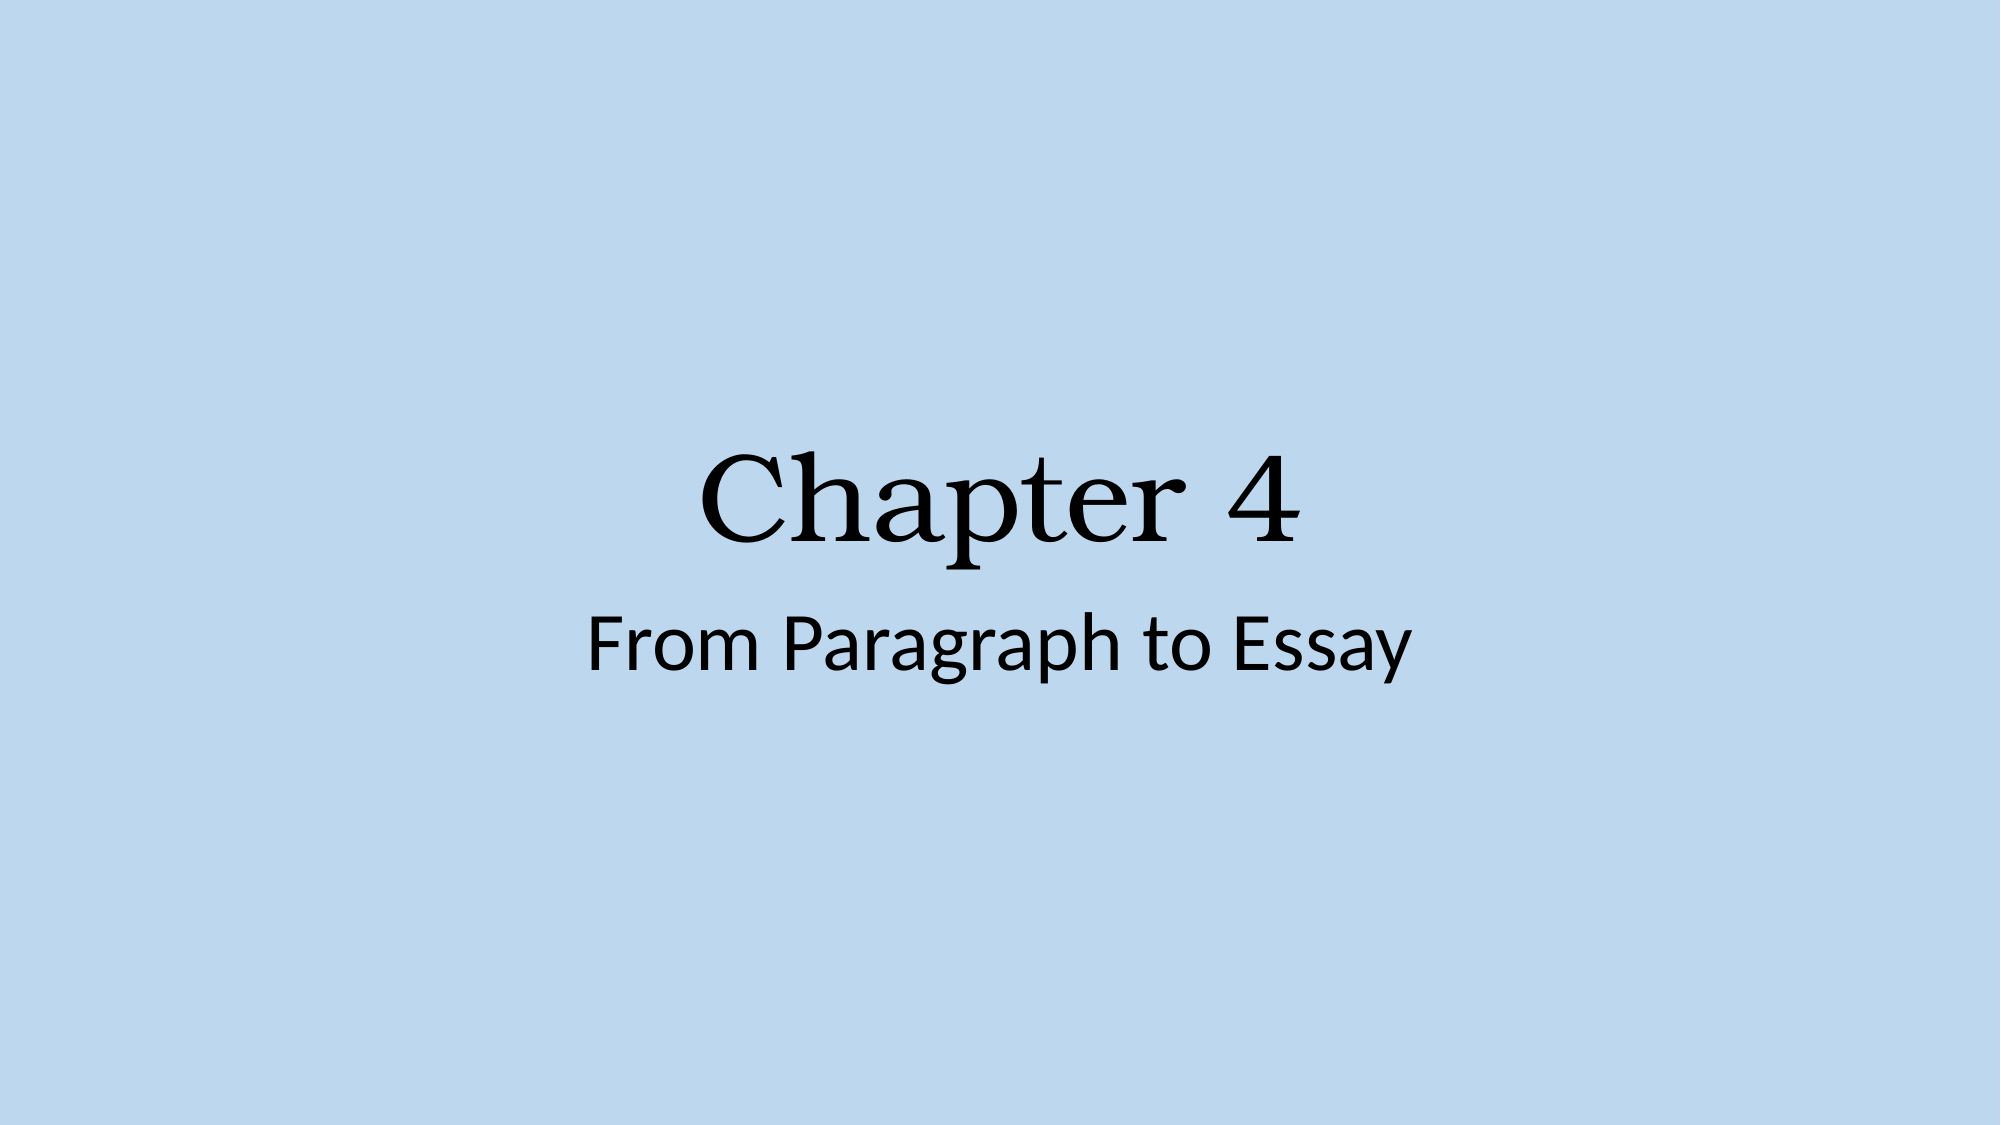

# Chapter 4
From Paragraph to Essay